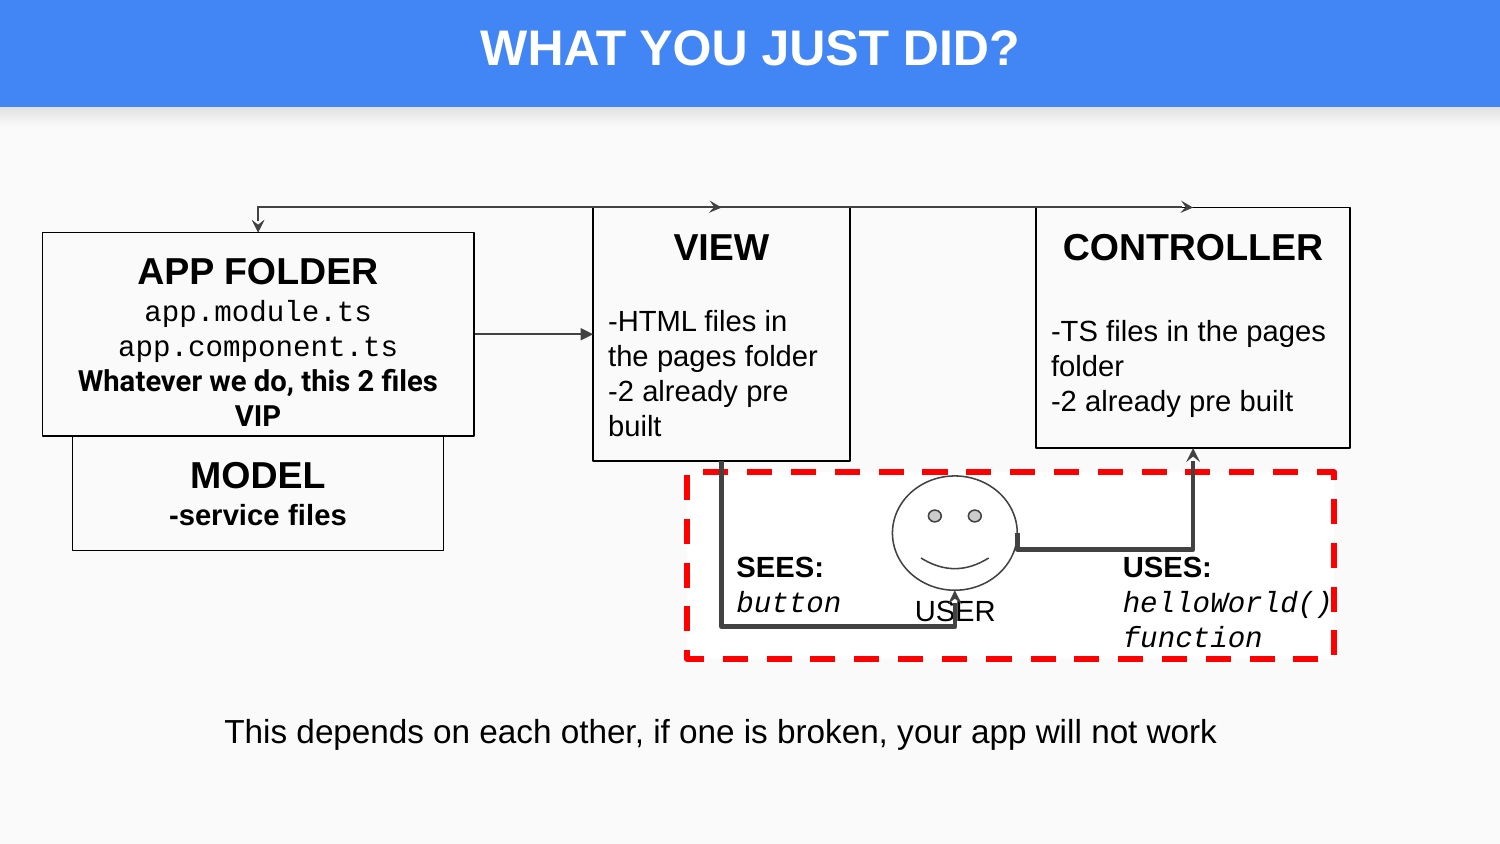

WHAT YOU JUST DID?
VIEW

-HTML files in the pages folder
-2 already pre built
CONTROLLER

-TS files in the pages folder
-2 already pre built
APP FOLDER
app.module.ts
app.component.ts
Whatever we do, this 2 files VIP
MODEL
-service files

SEES:
button
USES:
helloWorld()
function
USER
This depends on each other, if one is broken, your app will not work